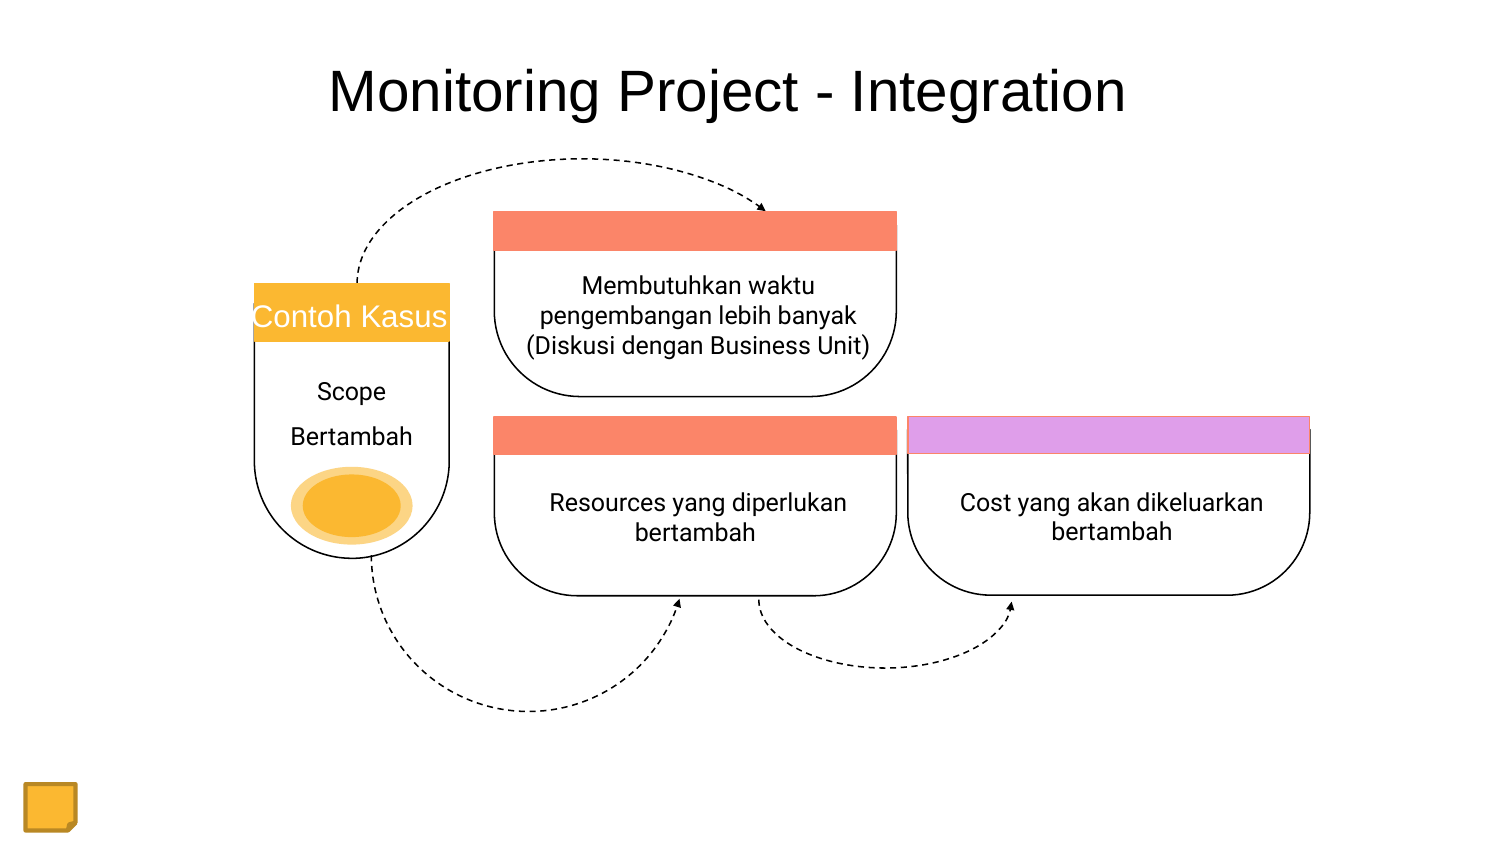

# Monitoring Project - Integration

Membutuhkan waktu pengembangan lebih banyak
(Diskusi dengan Business Unit)

Scope Bertambah

Contoh Kasus

Cost yang akan dikeluarkan bertambah

Resources yang diperlukan bertambah